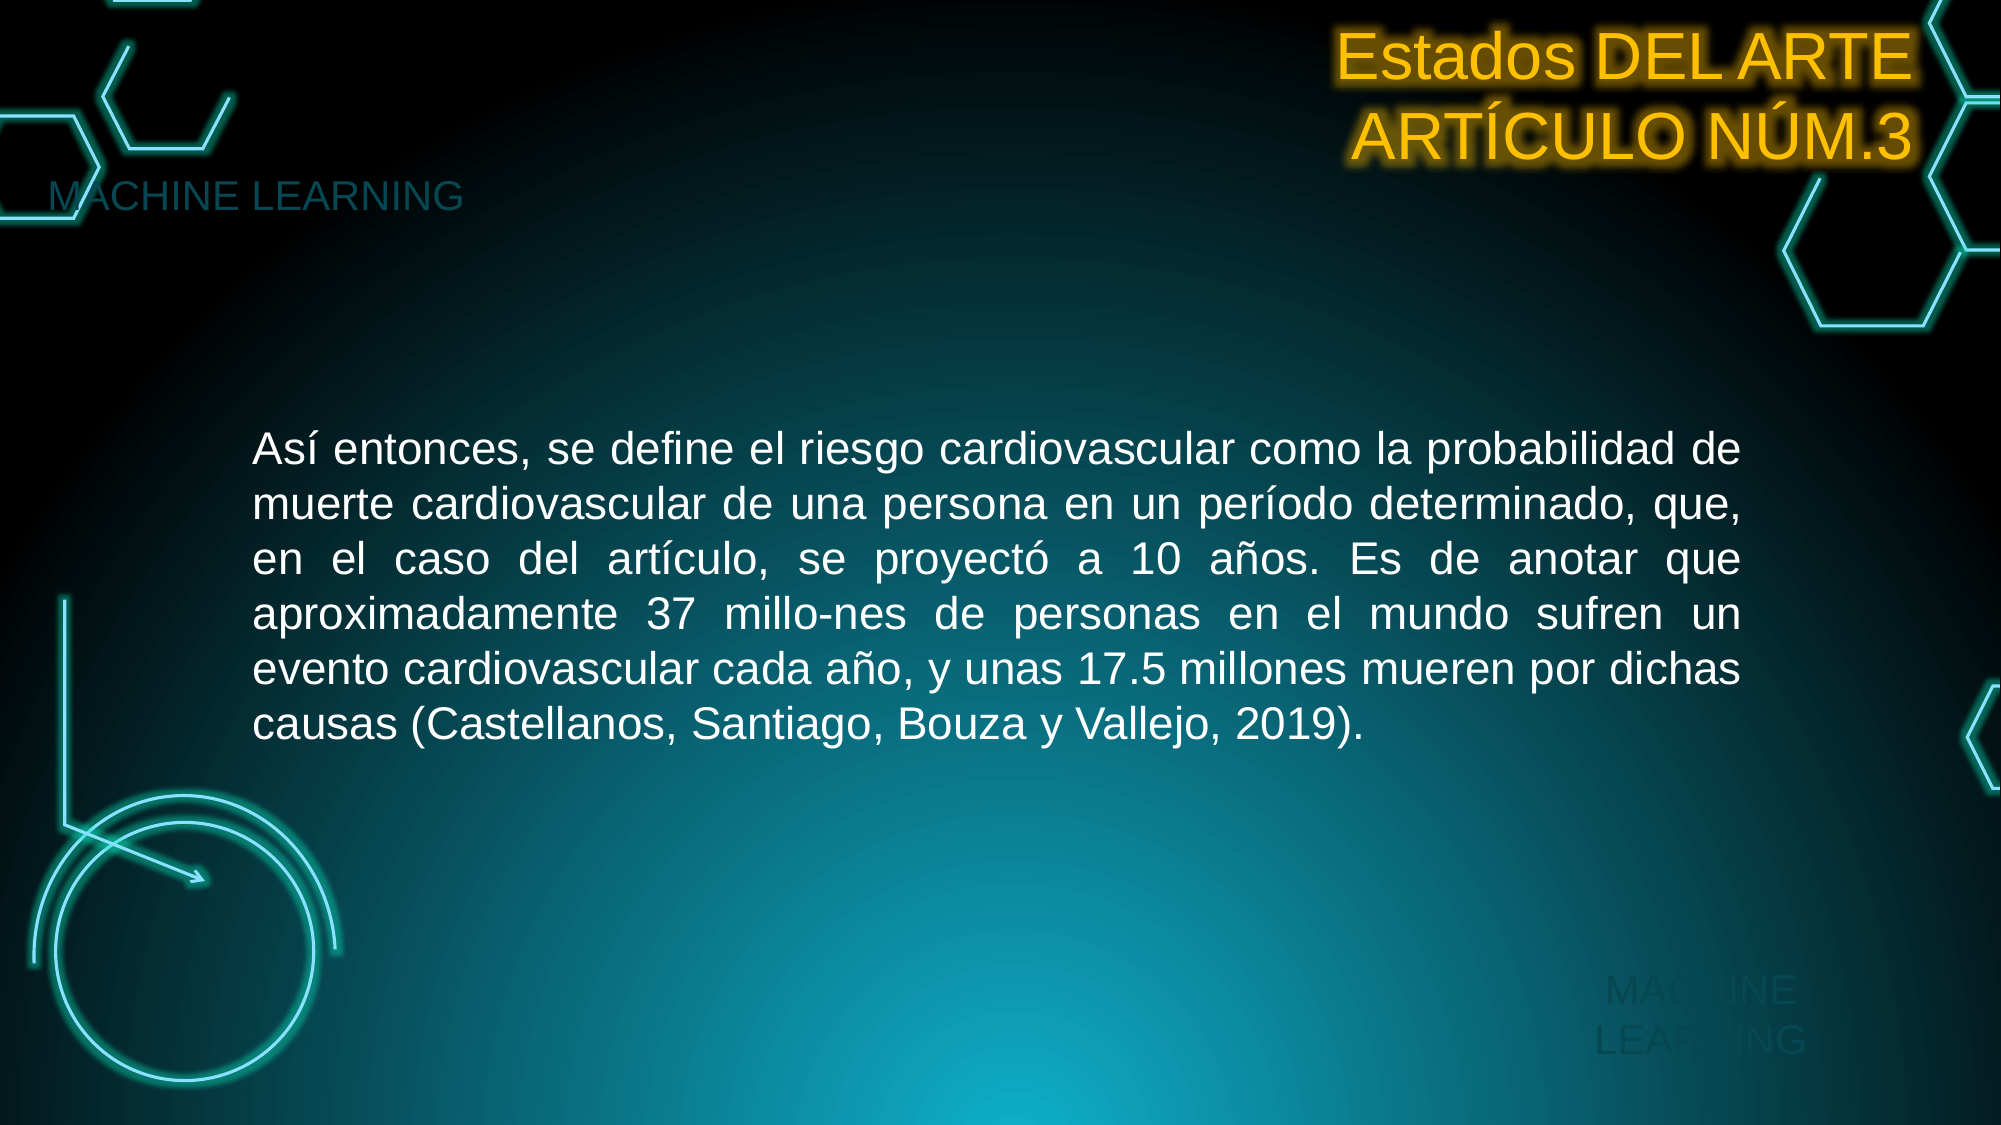

Estados DEL ARTE
ARTÍCULO NÚM.3

MACHINE LEARNING

Así entonces, se define el riesgo cardiovascular como la probabilidad de muerte cardiovascular de una persona en un período determinado, que, en el caso del artículo, se proyectó a 10 años. Es de anotar que aproximadamente 37 millo-nes de personas en el mundo sufren un evento cardiovascular cada año, y unas 17.5 millones mueren por dichas causas (Castellanos, Santiago, Bouza y Vallejo, 2019).

MACHINE LEARNING